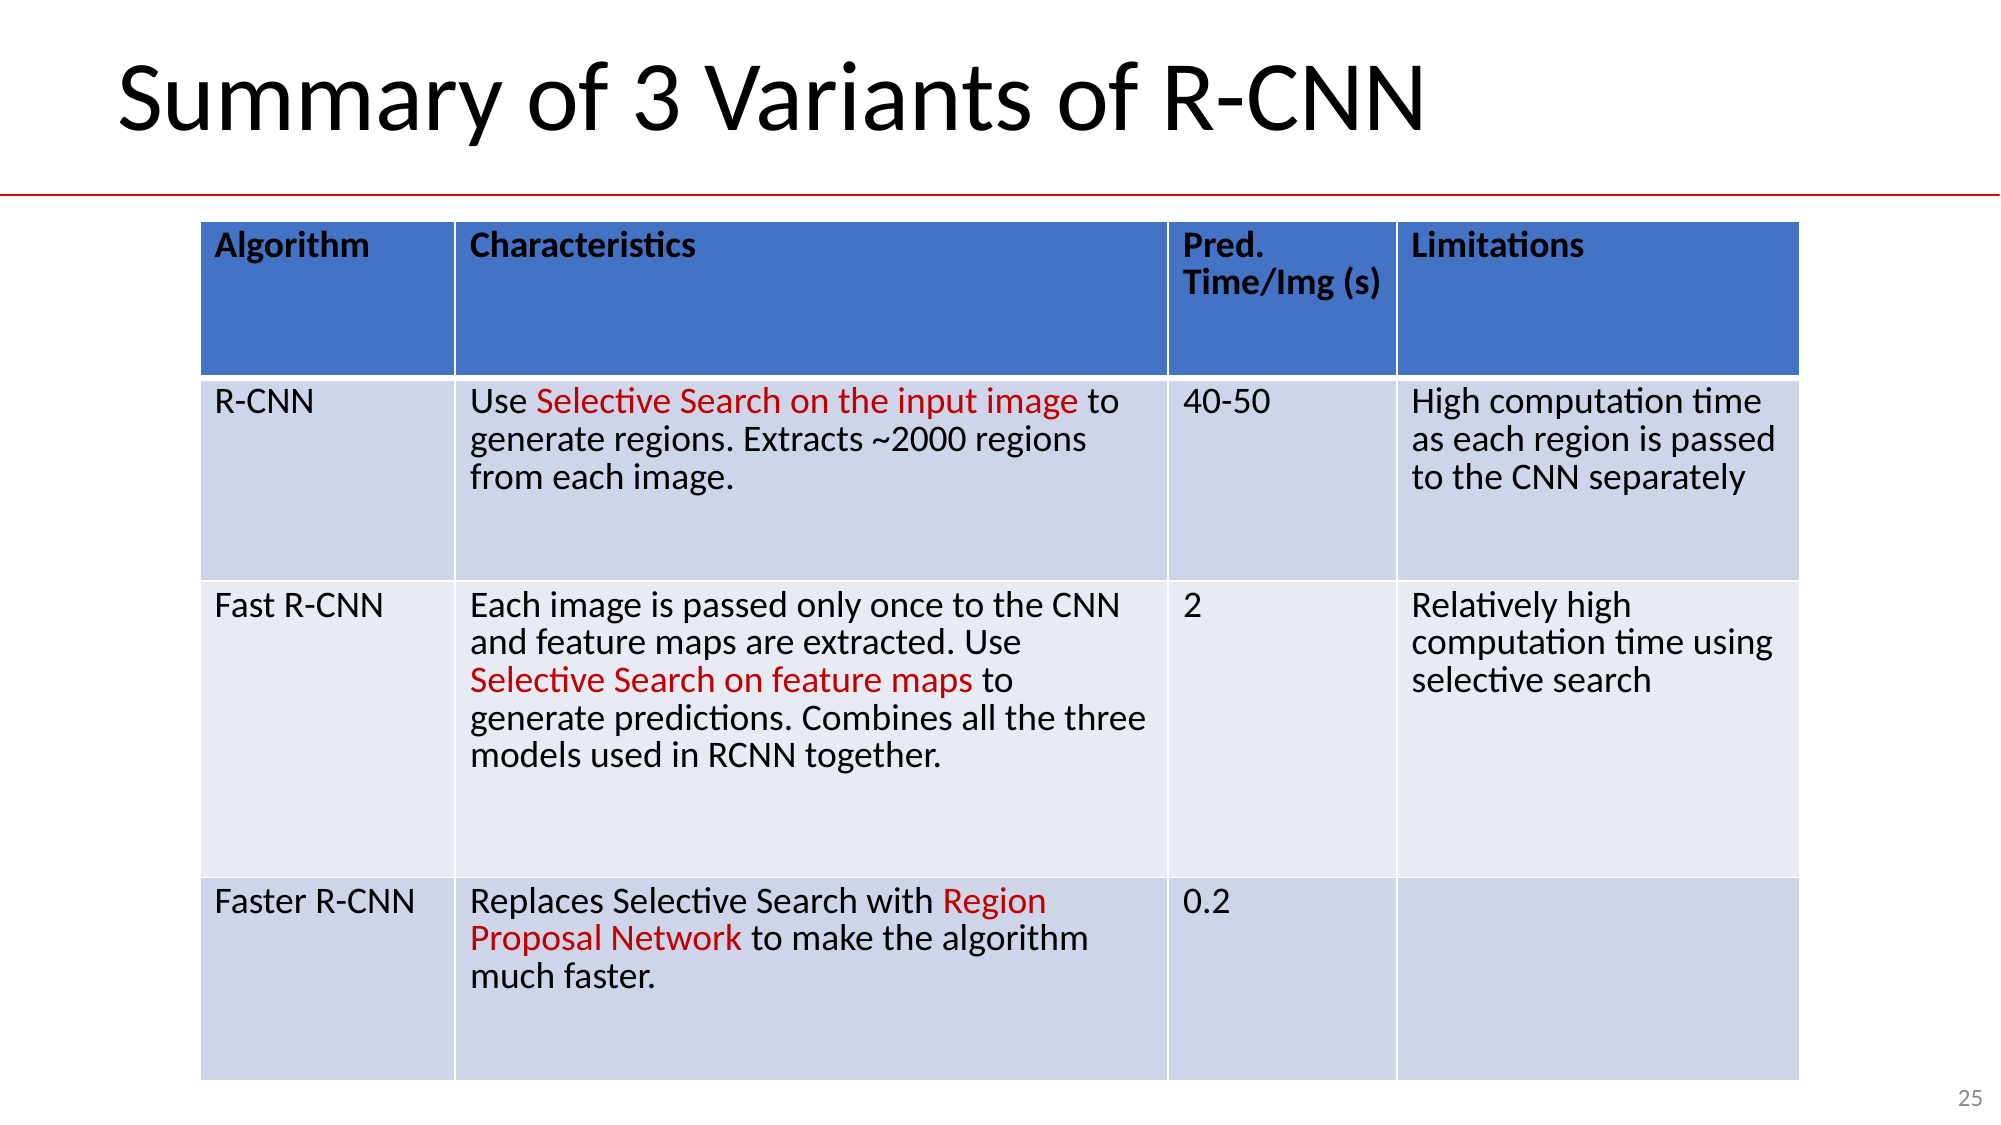

# Summary of 3 Variants of R-CNN

| Algorithm | Characteristics | Pred. Time/Img (s) | Limitations |
| --- | --- | --- | --- |
| R-CNN | Use Selective Search on the input image to generate regions. Extracts ~2000 regions from each image. | 40-50 | High computation time as each region is passed to the CNN separately |
| Fast R-CNN | Each image is passed only once to the CNN and feature maps are extracted. Use Selective Search on feature maps to generate predictions. Combines all the three models used in RCNN together. | 2 | Relatively high computation time using selective search |
| Faster R-CNN | Replaces Selective Search with Region Proposal Network to make the algorithm much faster. | 0.2 |  |
25